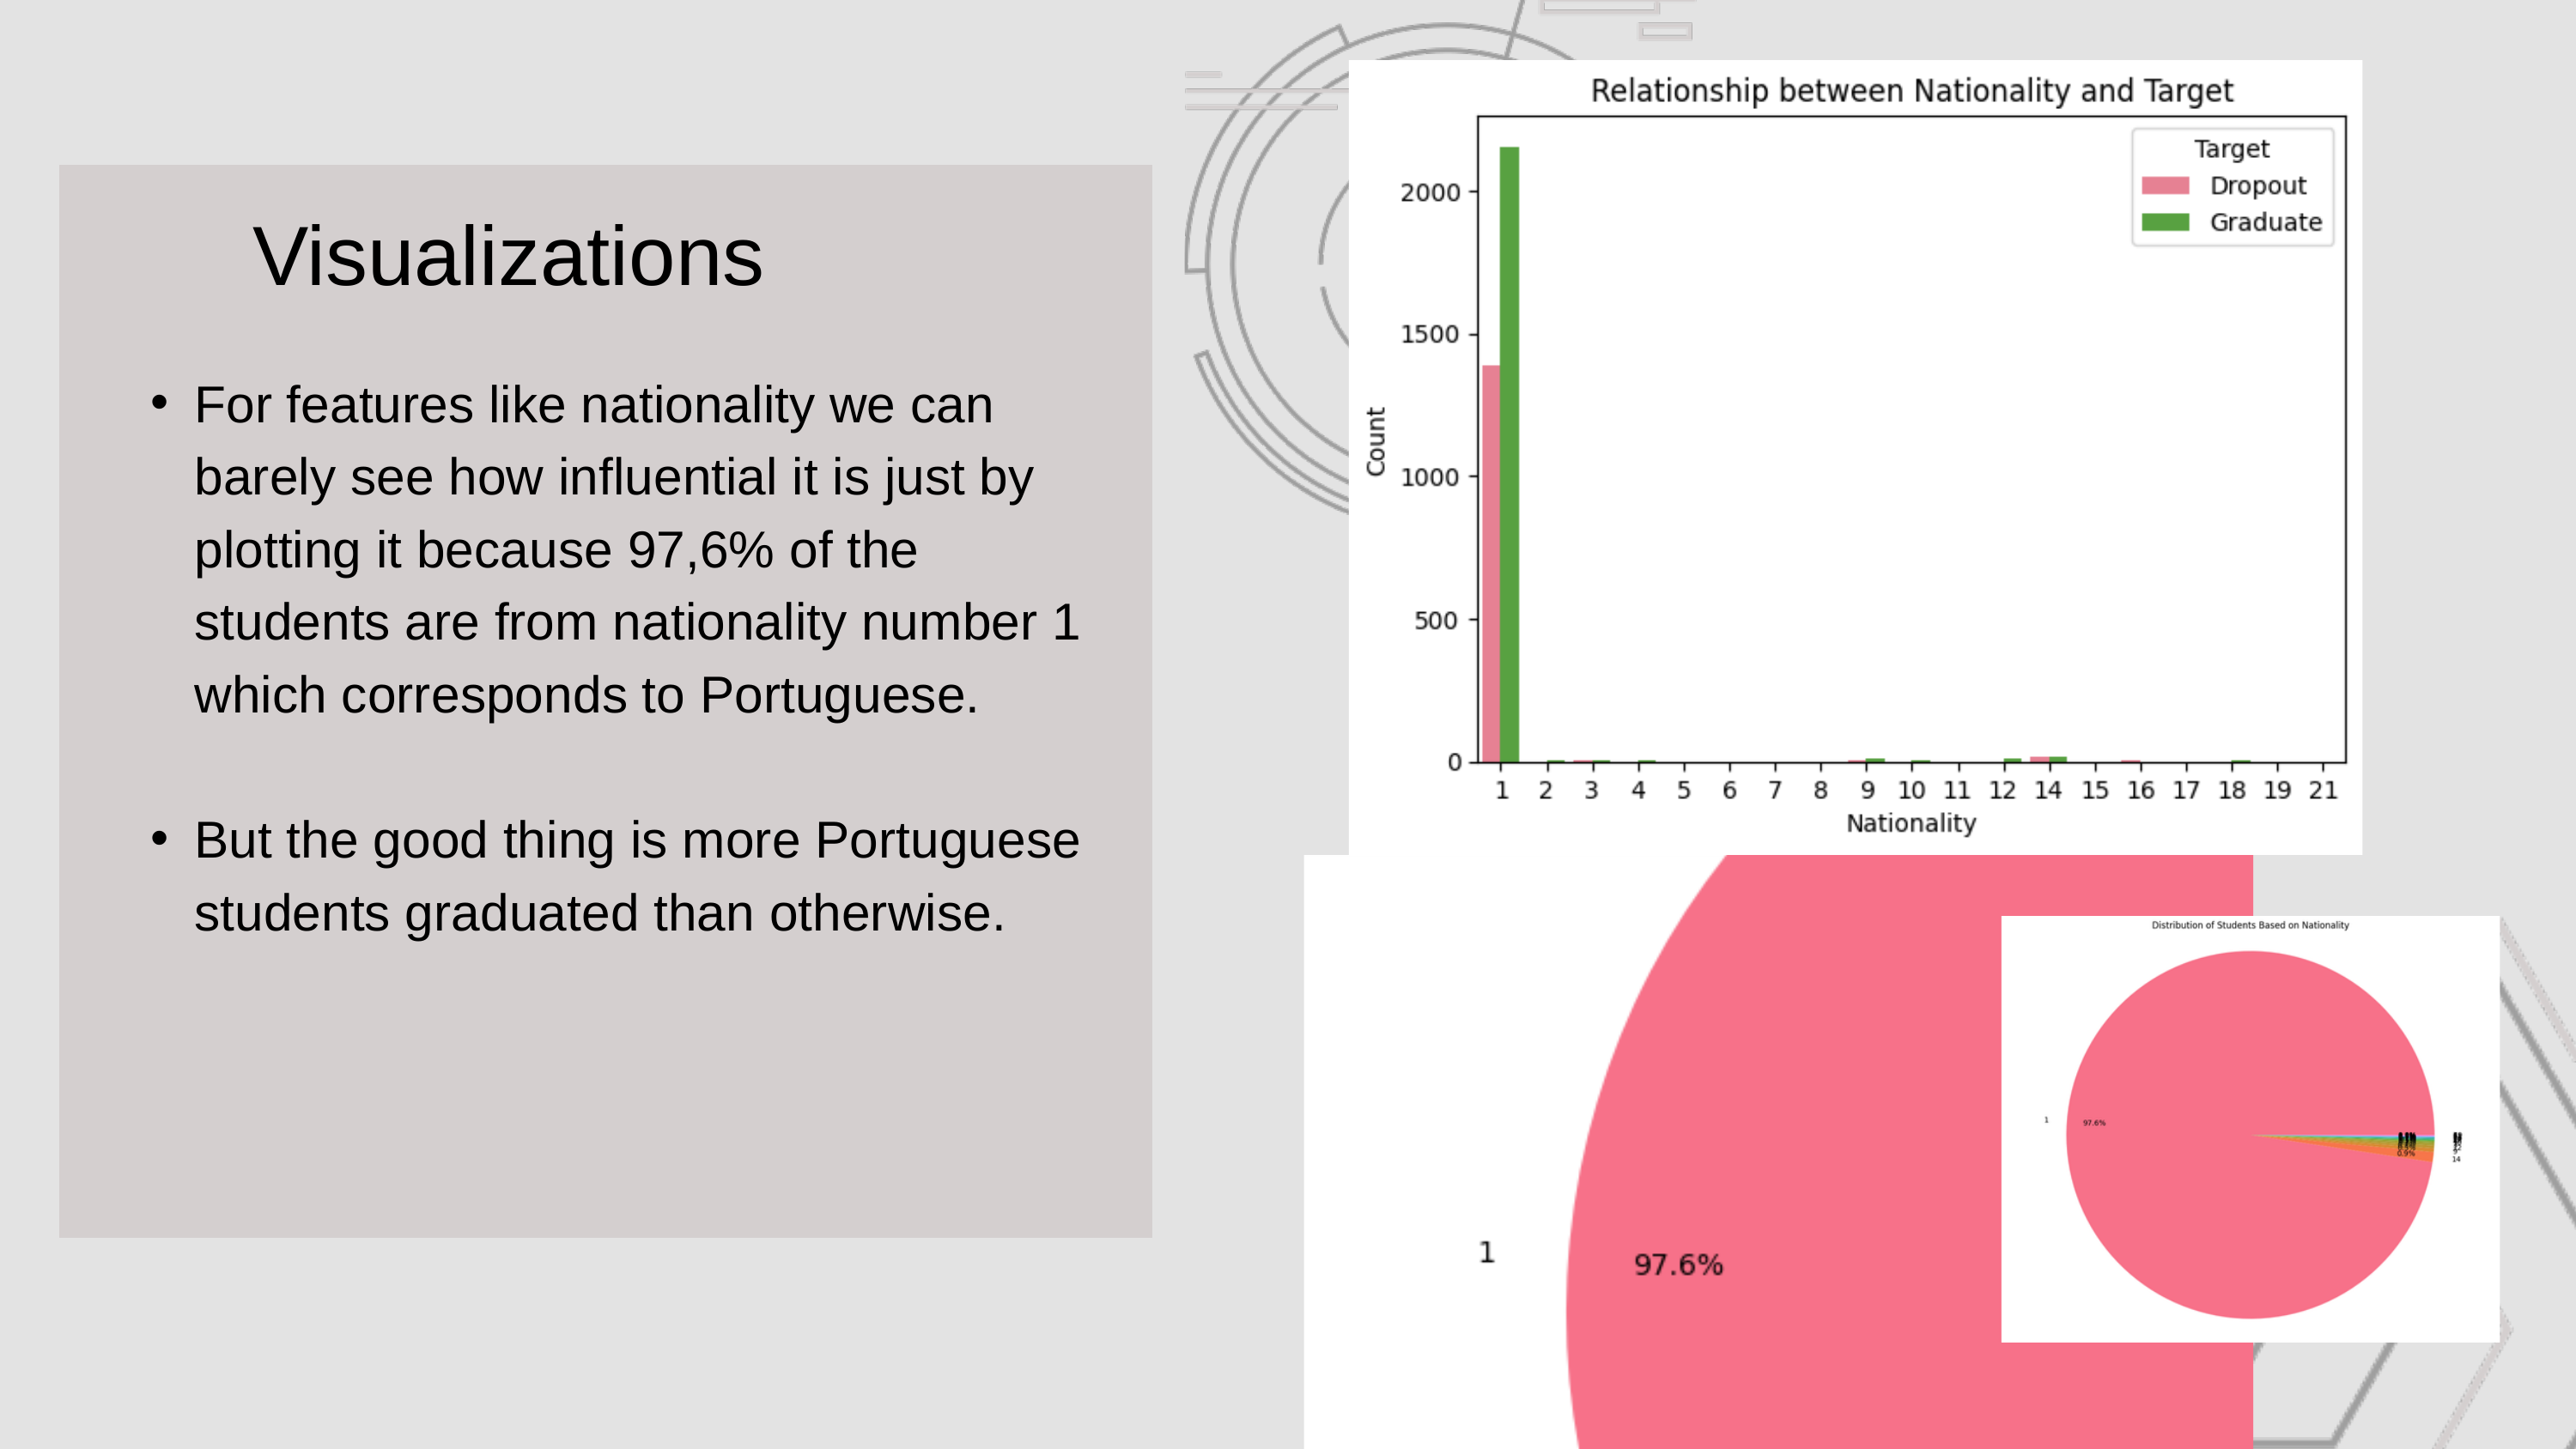

Visualizations
For features like nationality we can barely see how influential it is just by plotting it because 97,6% of the students are from nationality number 1 which corresponds to Portuguese.

But the good thing is more Portuguese students graduated than otherwise.